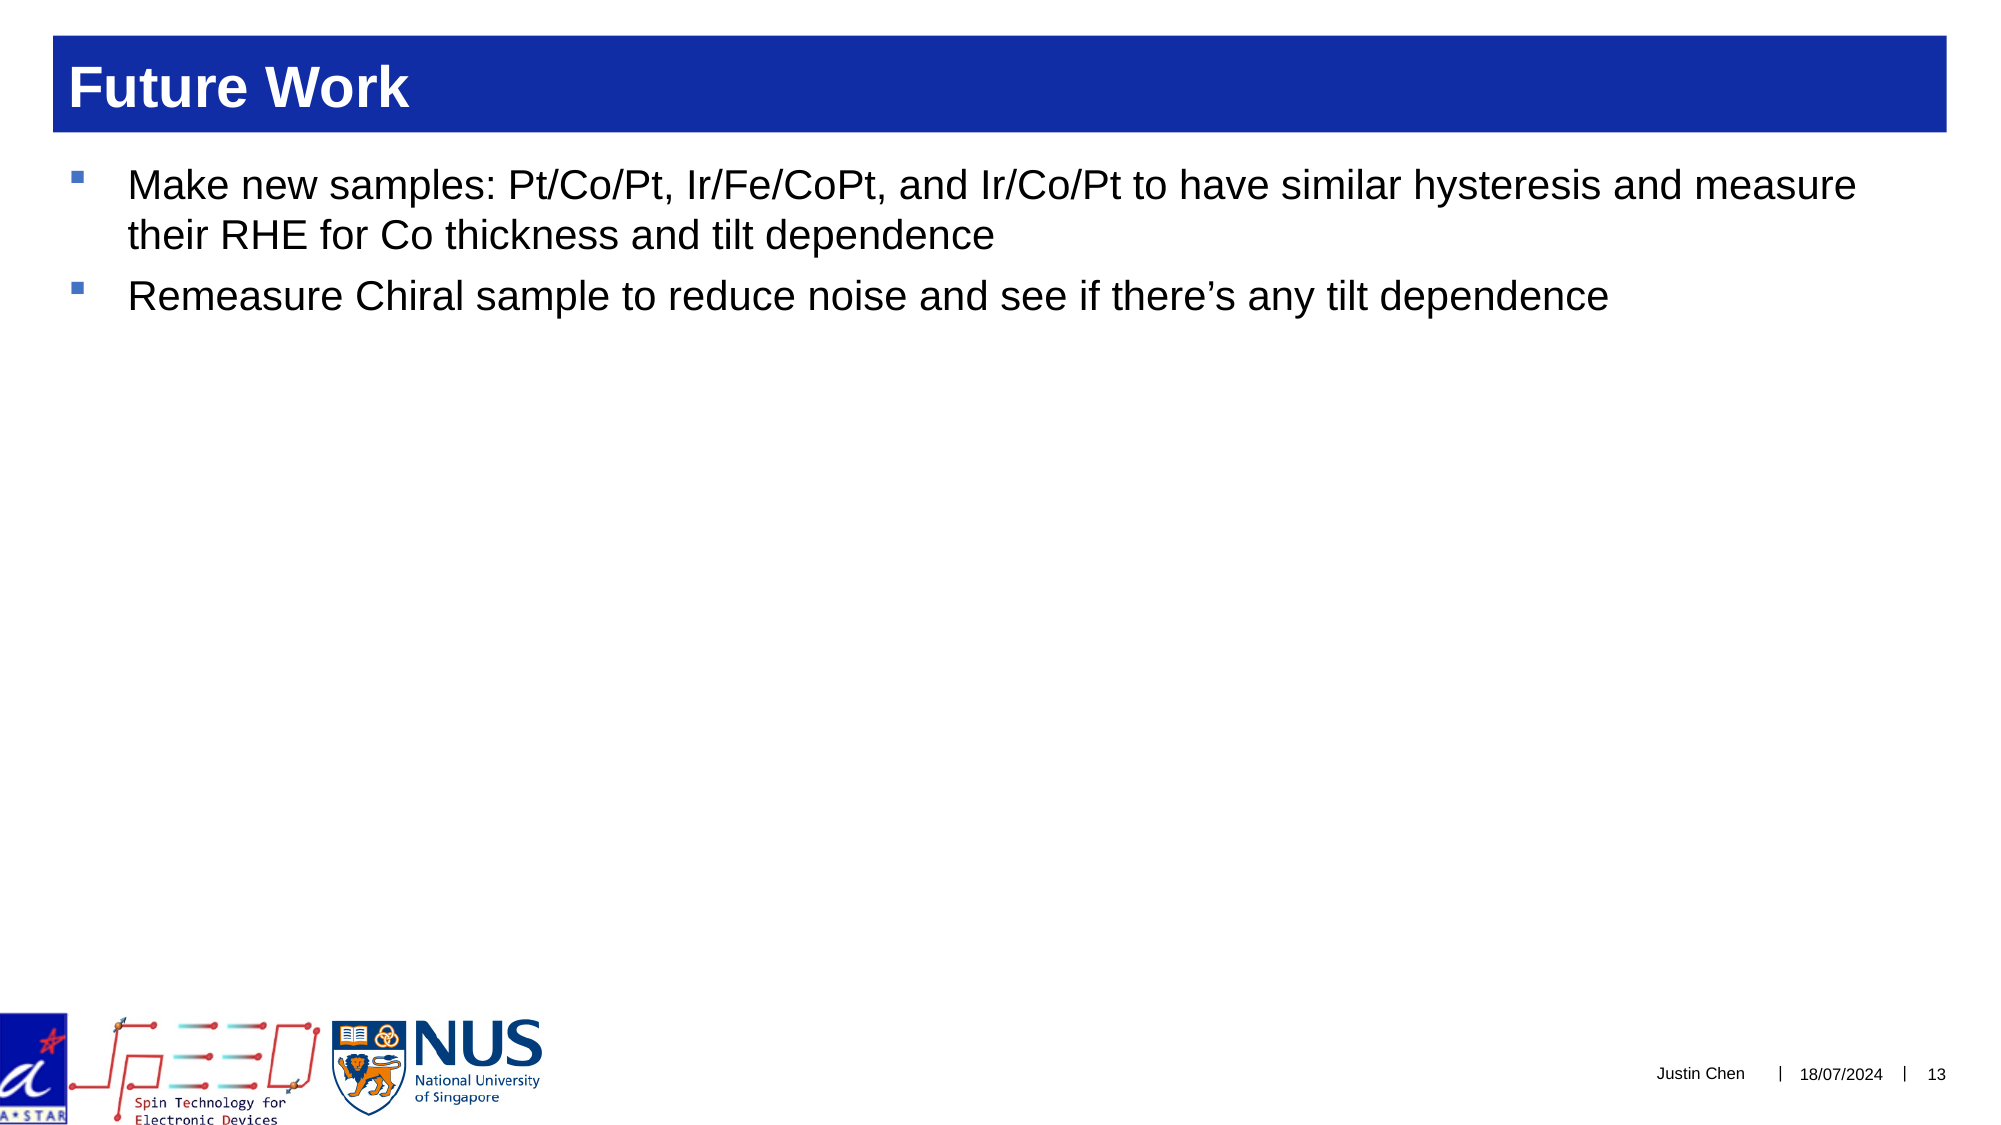

# Future Work
Make new samples: Pt/Co/Pt, Ir/Fe/CoPt, and Ir/Co/Pt to have similar hysteresis and measure their RHE for Co thickness and tilt dependence
Remeasure Chiral sample to reduce noise and see if there’s any tilt dependence

Justin Chen
18/07/2024
13